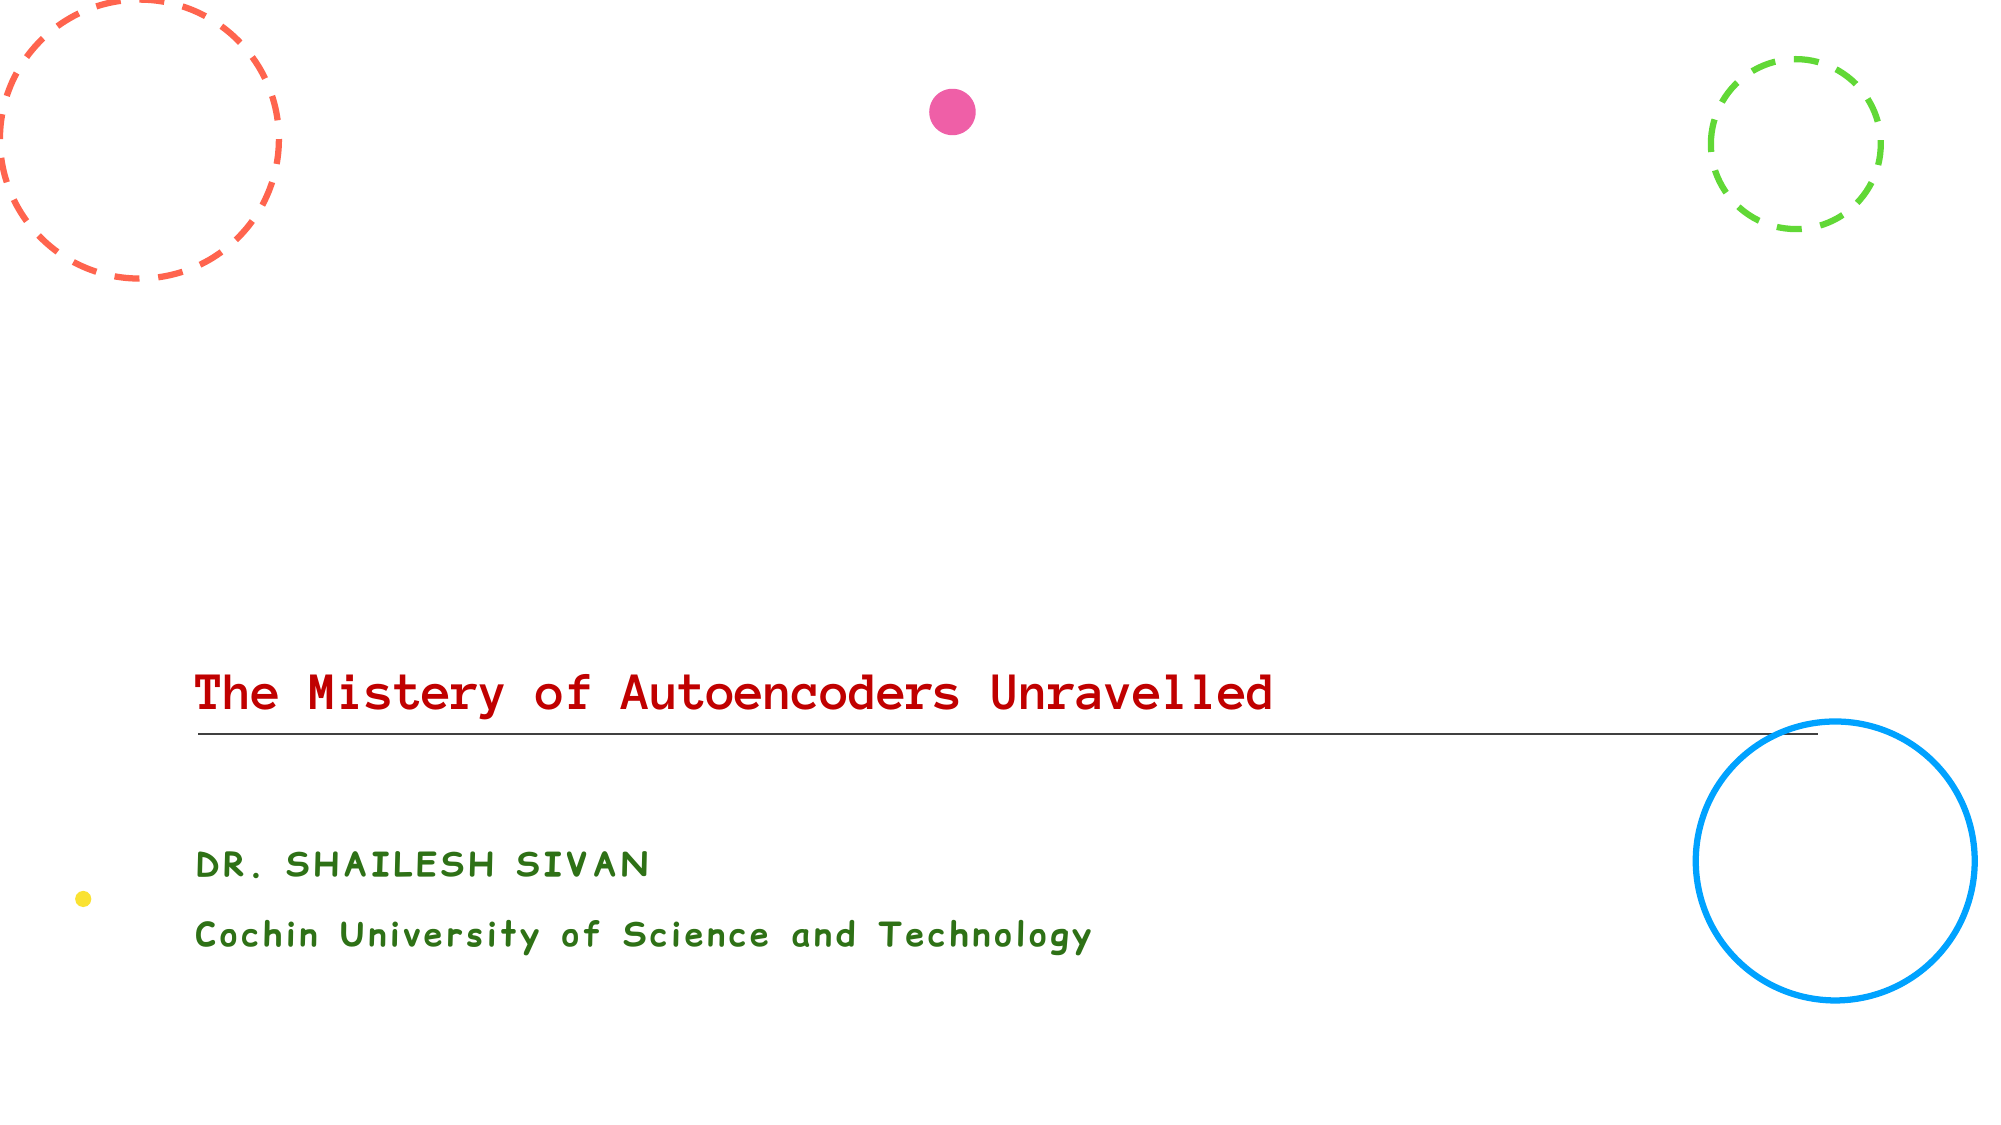

# The Mistery of Autoencoders Unravelled

Dr. ShaiLESH SIVAN
Cochin University of Science and Technology